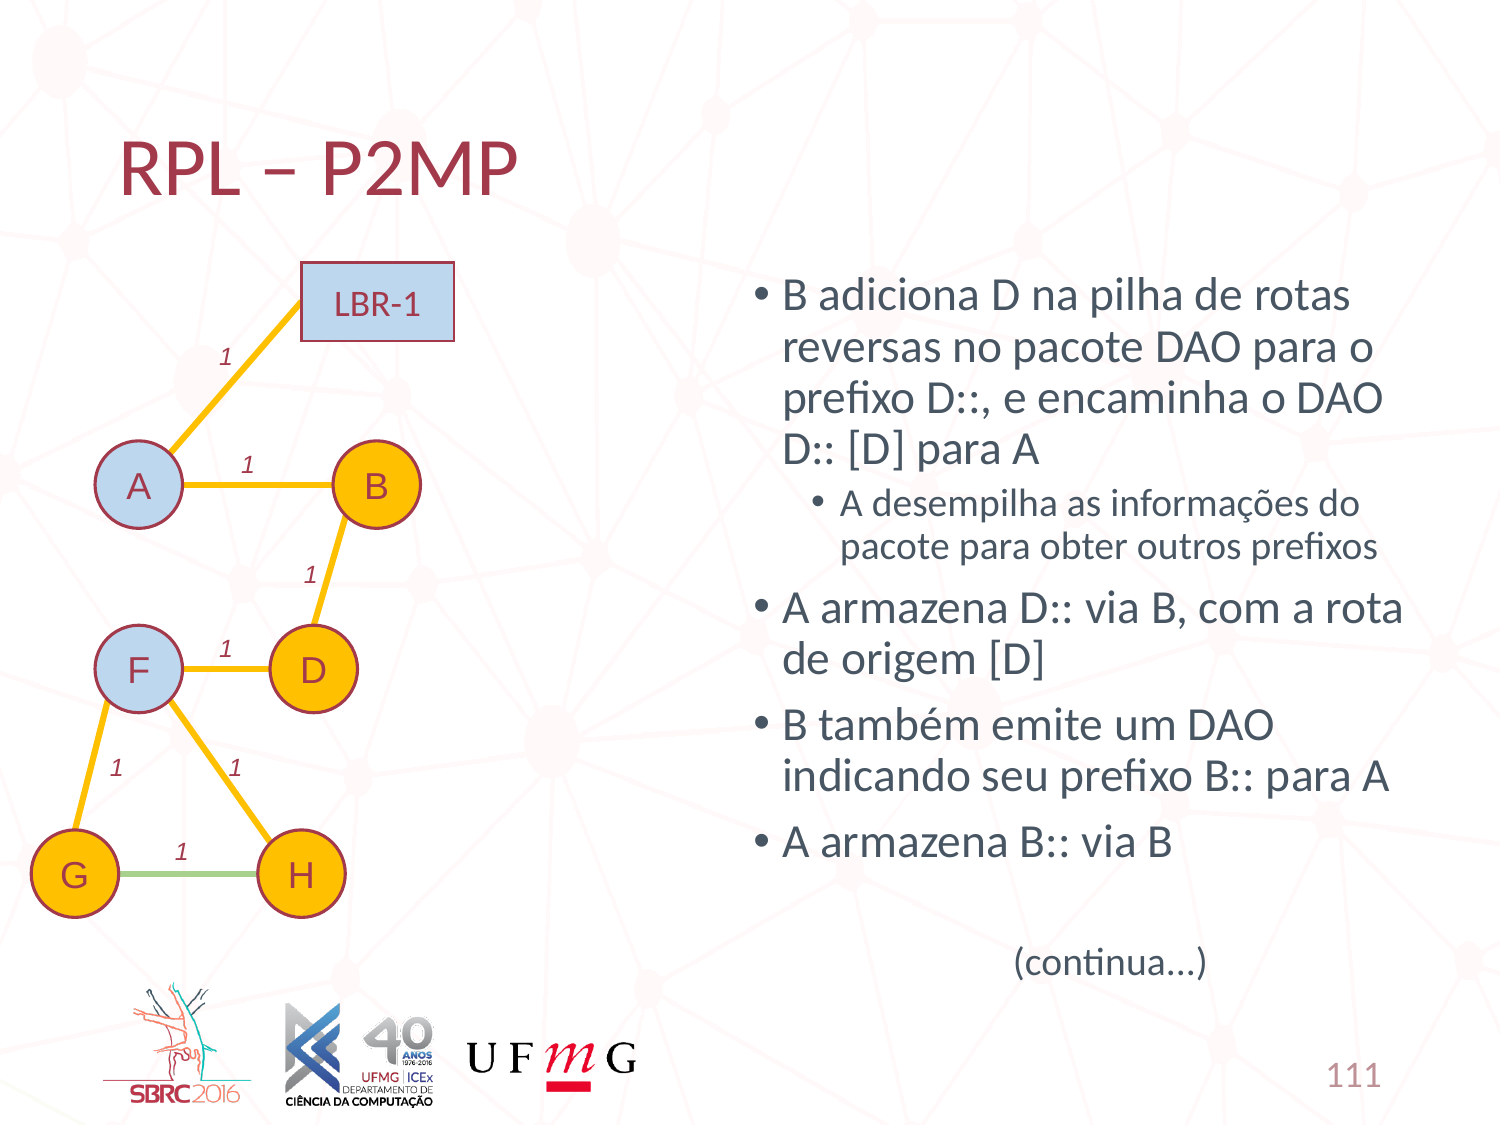

# RPL – P2MP
LBR-1

B adiciona D na pilha de rotas reversas no pacote DAO para o prefixo D::, e encaminha o DAO D:: [D] para A
A desempilha as informações do pacote para obter outros prefixos
A armazena D:: via B, com a rota de origem [D]
B também emite um DAO indicando seu prefixo B:: para A
A armazena B:: via B

(continua...)

1
A
1
B

1
F
1
D
1
1
1
G
H
111